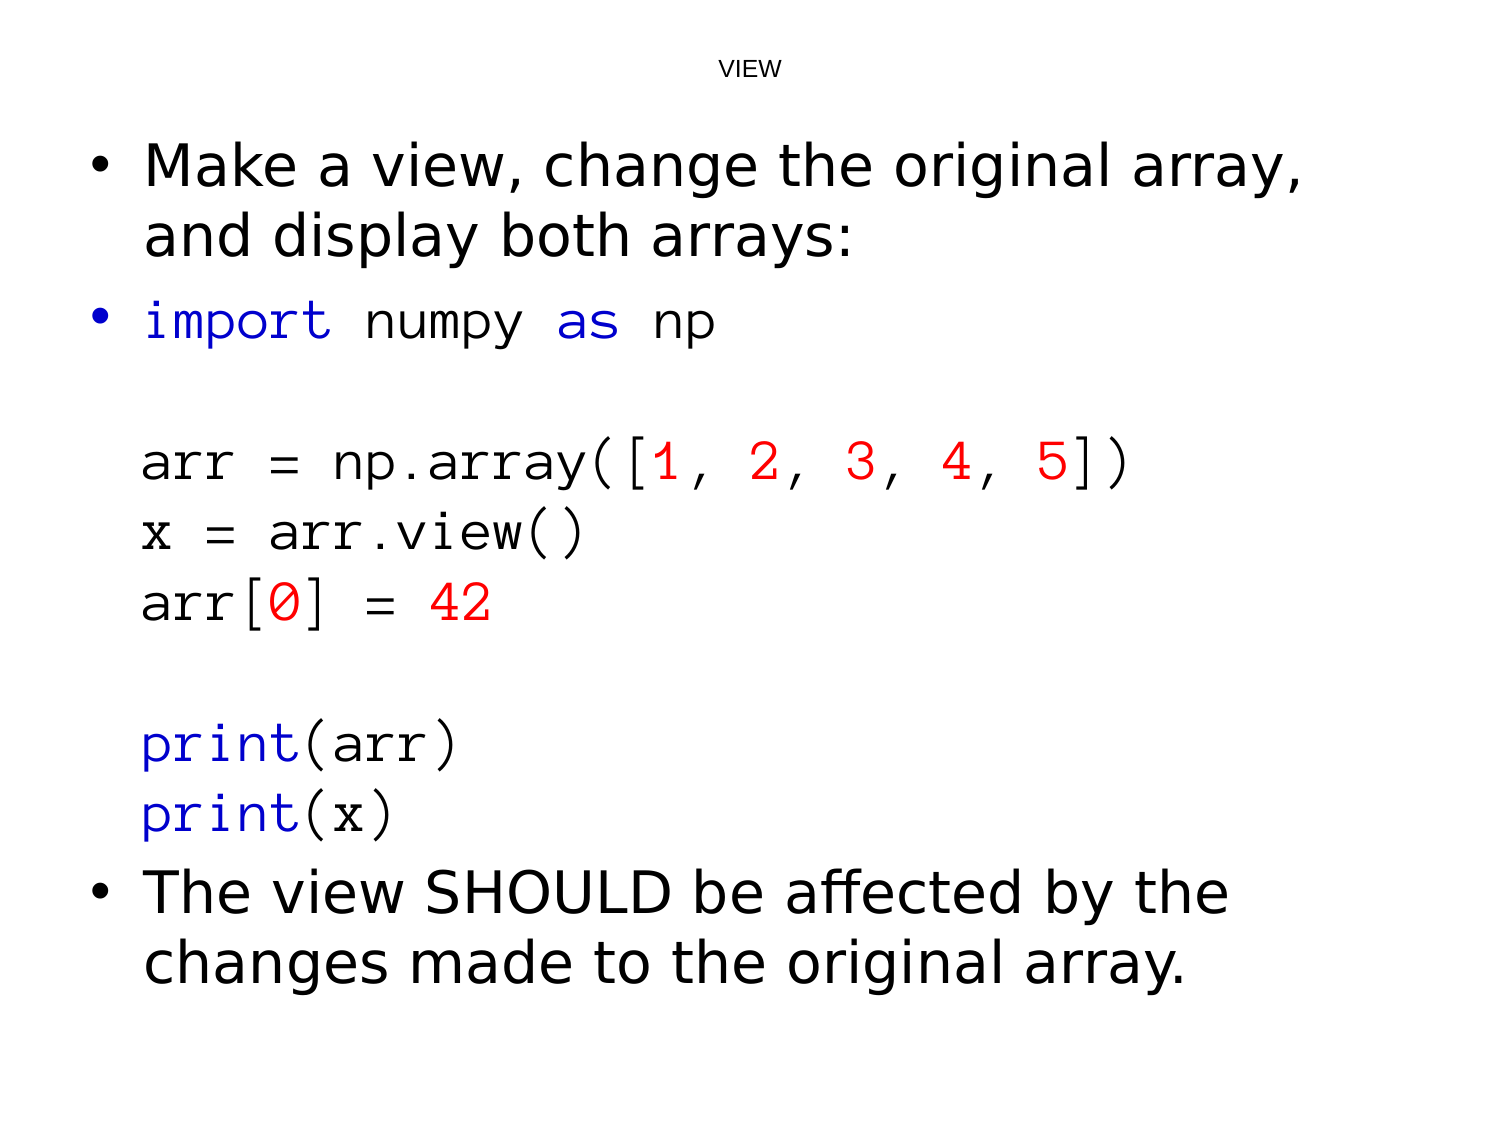

# VIEW
Make a view, change the original array, and display both arrays:
import numpy as np
arr = np.array([1, 2, 3, 4, 5])
x = arr.view()
arr[0] = 42
print(arr)
print(x)
The view SHOULD be affected by the changes made to the original array.